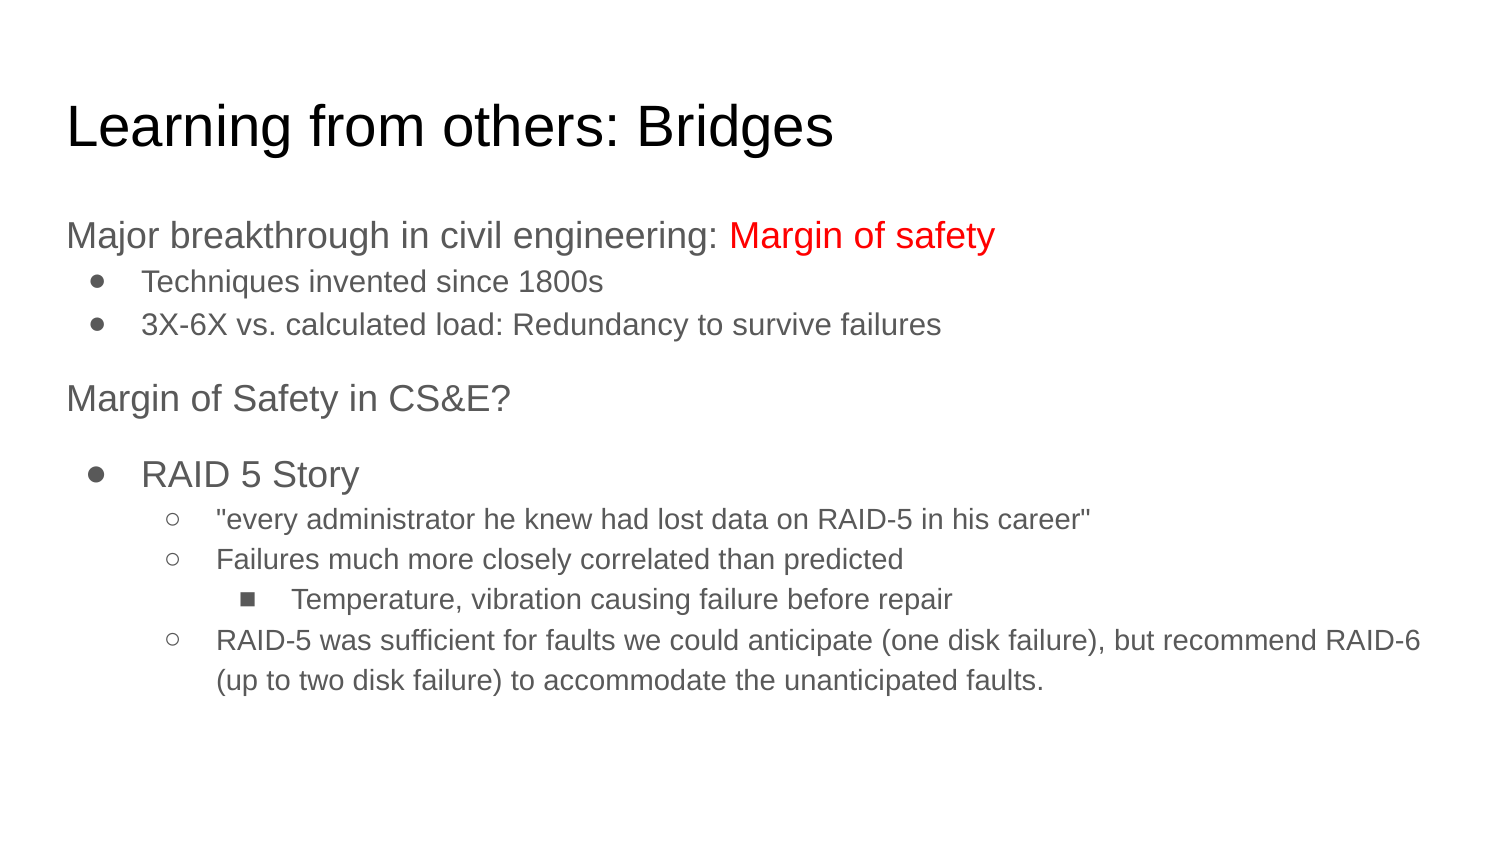

# Learning from others: Bridges
Major breakthrough in civil engineering: Margin of safety
Techniques invented since 1800s
3X-6X vs. calculated load: Redundancy to survive failures
Margin of Safety in CS&E?
RAID 5 Story
"every administrator he knew had lost data on RAID-5 in his career"
Failures much more closely correlated than predicted
Temperature, vibration causing failure before repair
RAID-5 was sufficient for faults we could anticipate (one disk failure), but recommend RAID-6 (up to two disk failure) to accommodate the unanticipated faults.